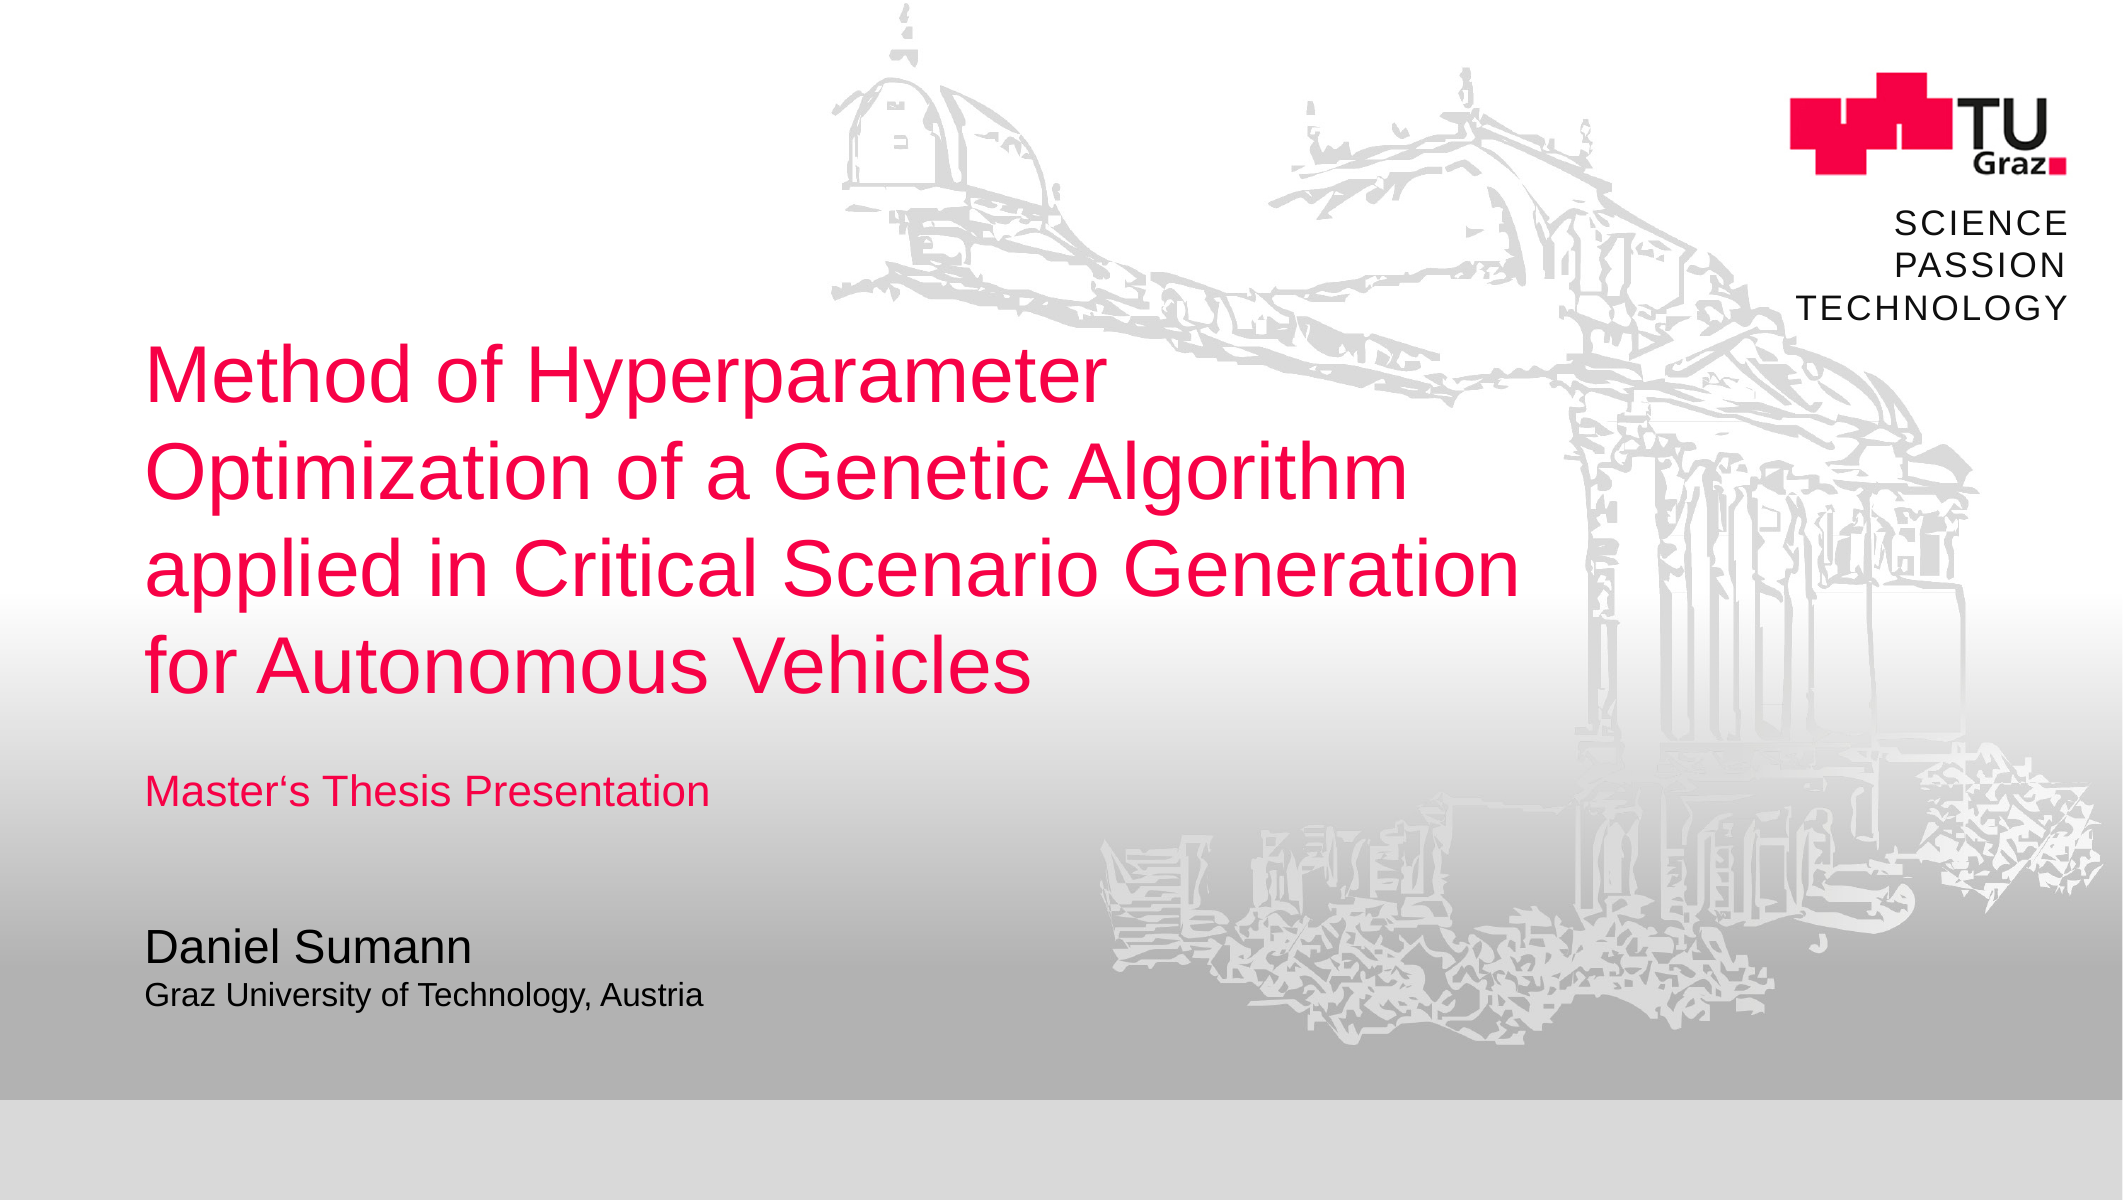

# Method of Hyperparameter Optimization of a Genetic Algorithm applied in Critical Scenario Generation for Autonomous Vehicles Master‘s Thesis Presentation
Daniel Sumann
Graz University of Technology, Austria